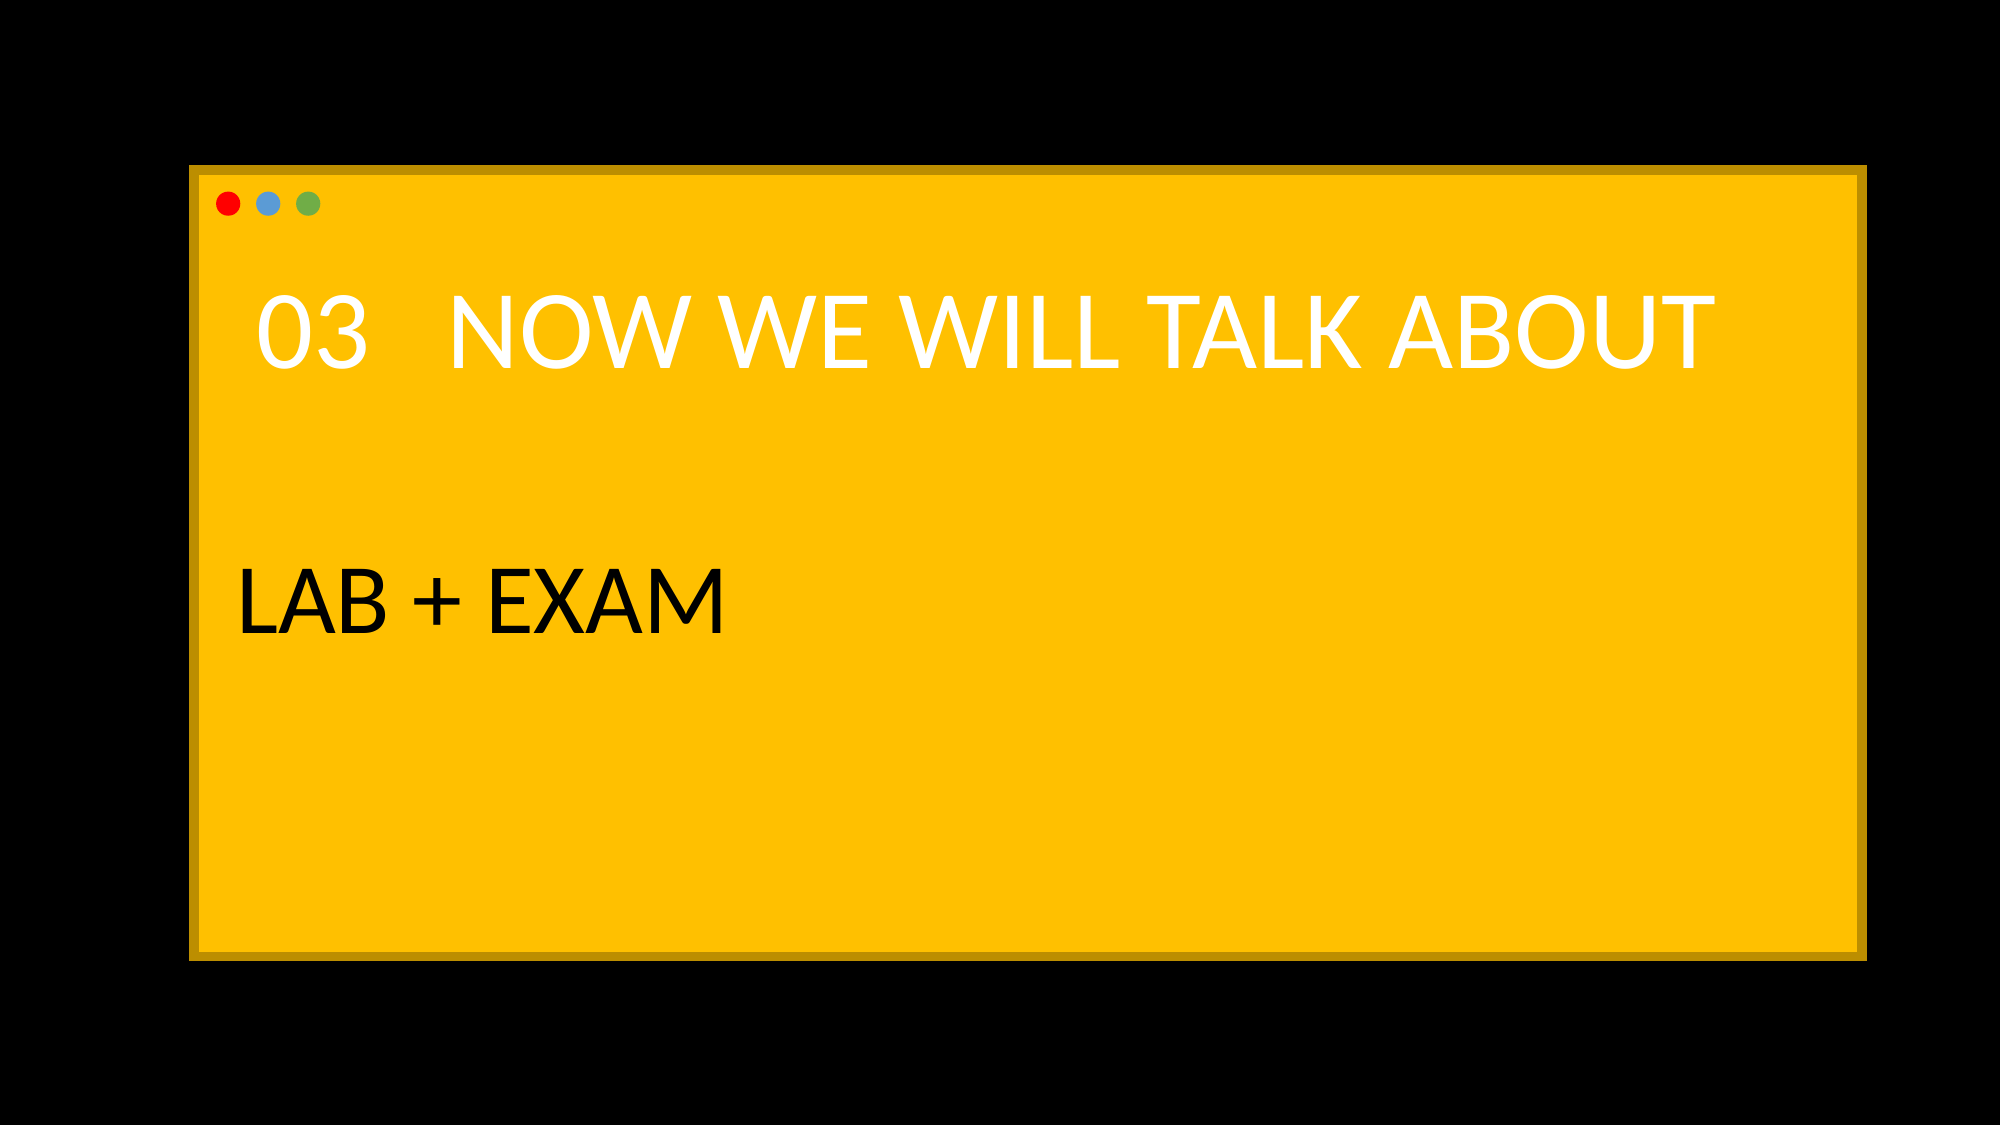

03   NOW WE WILL TALK ABOUT
LAB + EXAM